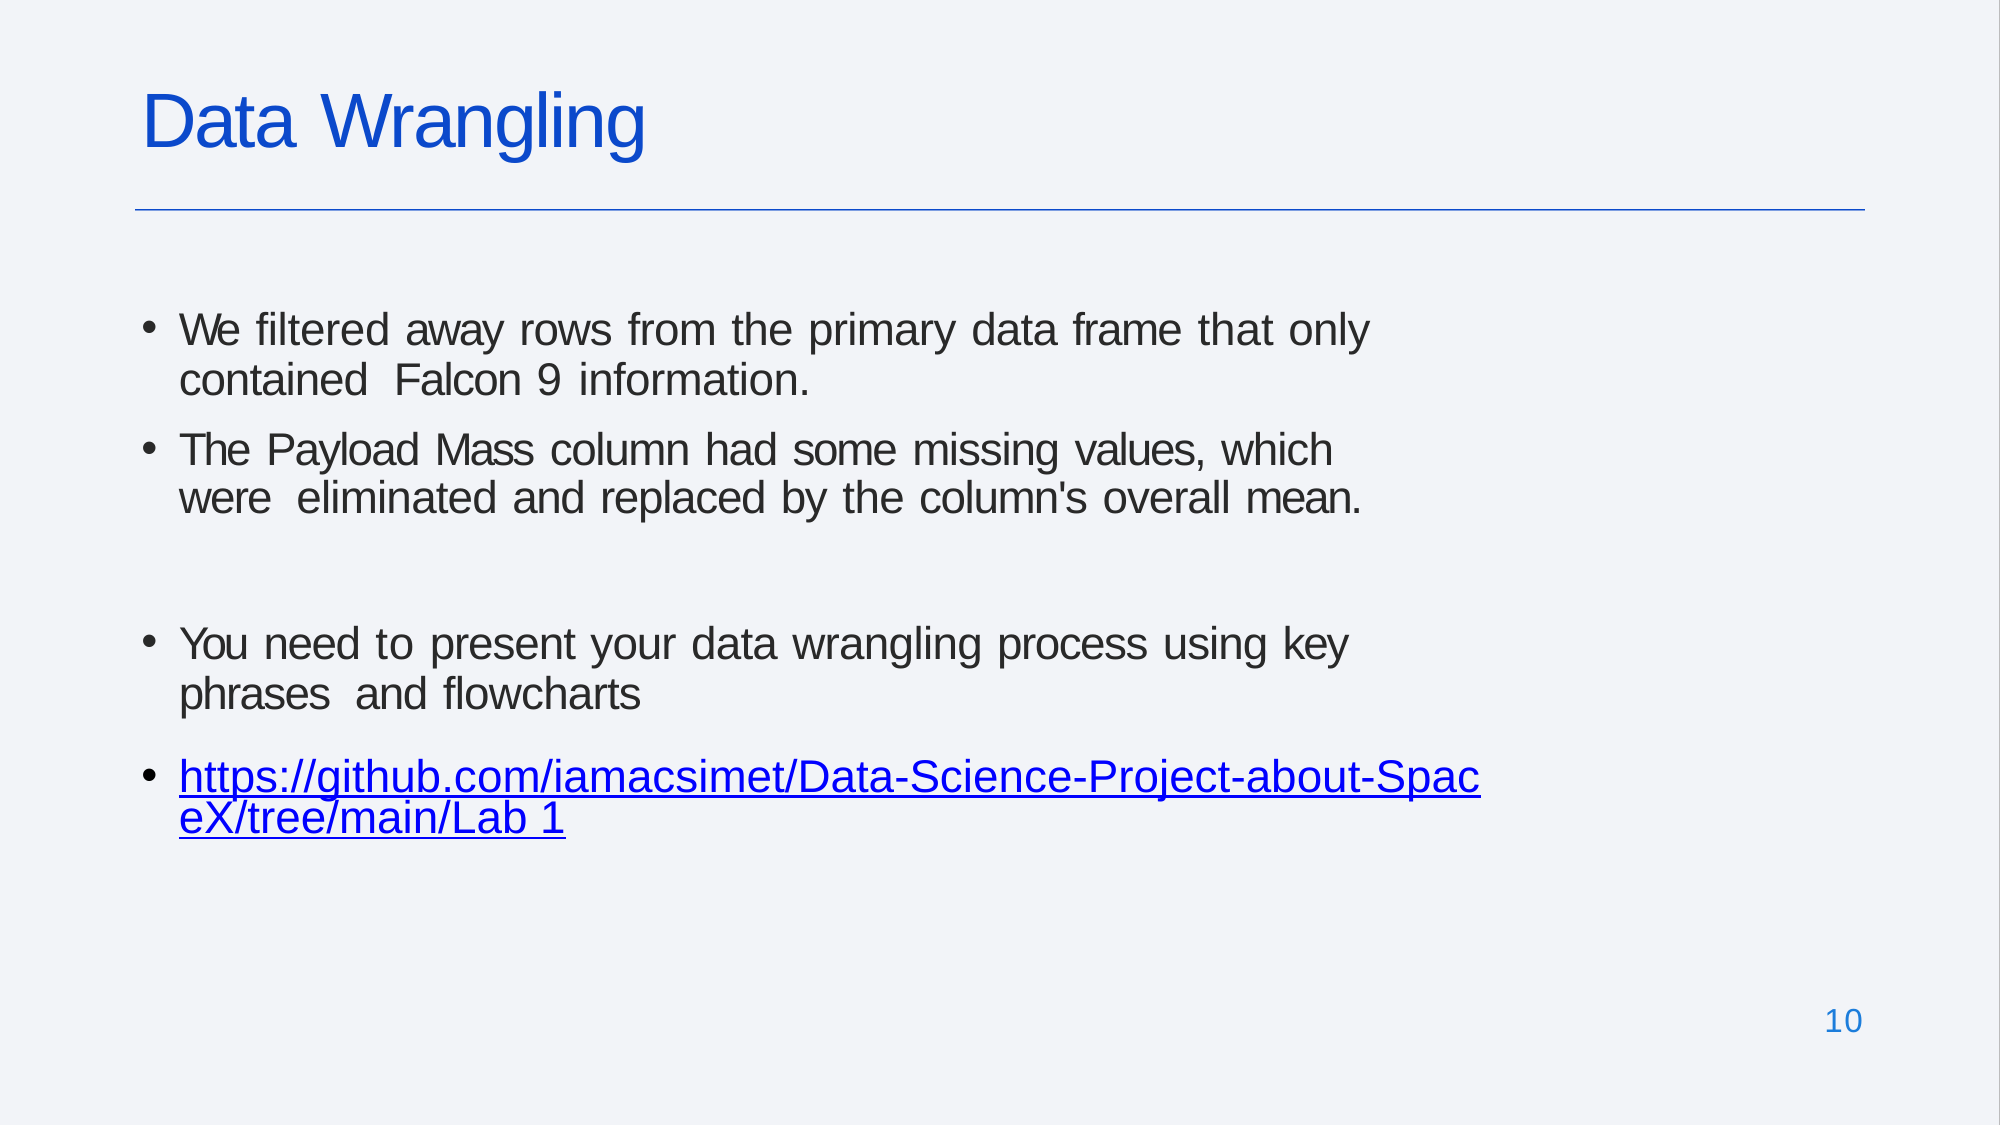

# Data Wrangling
We filtered away rows from the primary data frame that only contained  Falcon 9 information.
The Payload Mass column had some missing values, which were  eliminated and replaced by the column's overall mean.

You need to present your data wrangling process using key phrases  and flowcharts
https://github.com/iamacsimet/Data-Science-Project-about-SpaceX/tree/main/Lab 1
10